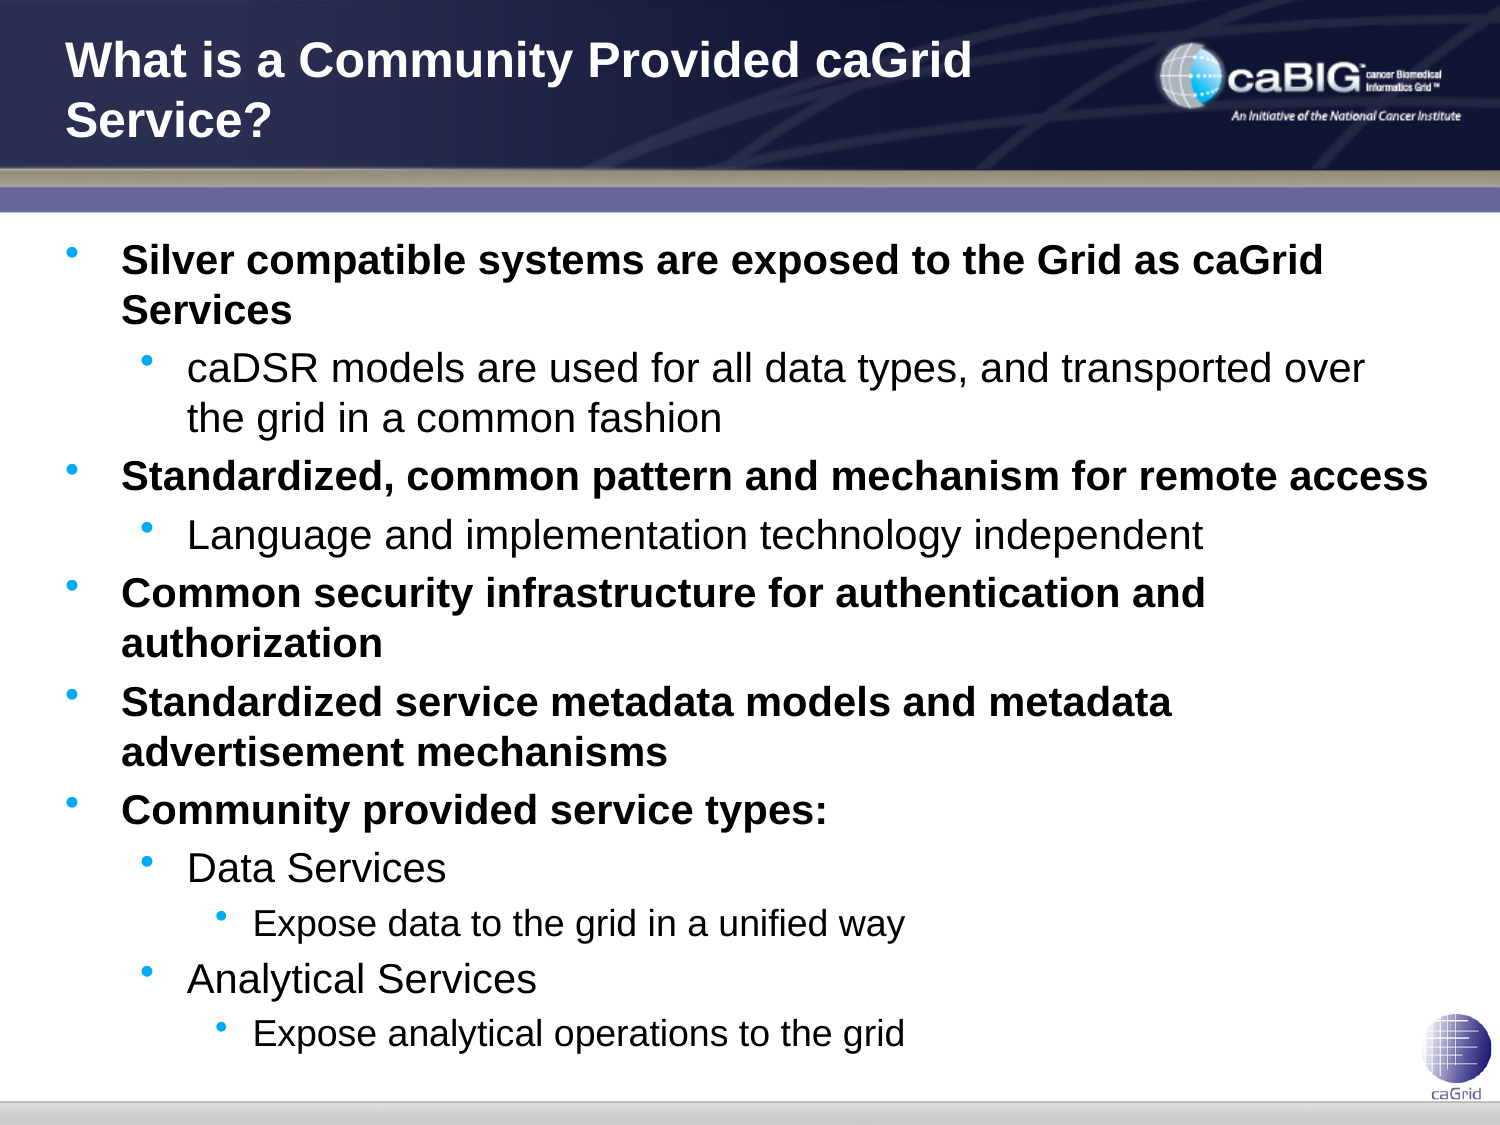

# What is a Community Provided caGrid Service?
Silver compatible systems are exposed to the Grid as caGrid Services
caDSR models are used for all data types, and transported over the grid in a common fashion
Standardized, common pattern and mechanism for remote access
Language and implementation technology independent
Common security infrastructure for authentication and authorization
Standardized service metadata models and metadata advertisement mechanisms
Community provided service types:
Data Services
Expose data to the grid in a unified way
Analytical Services
Expose analytical operations to the grid